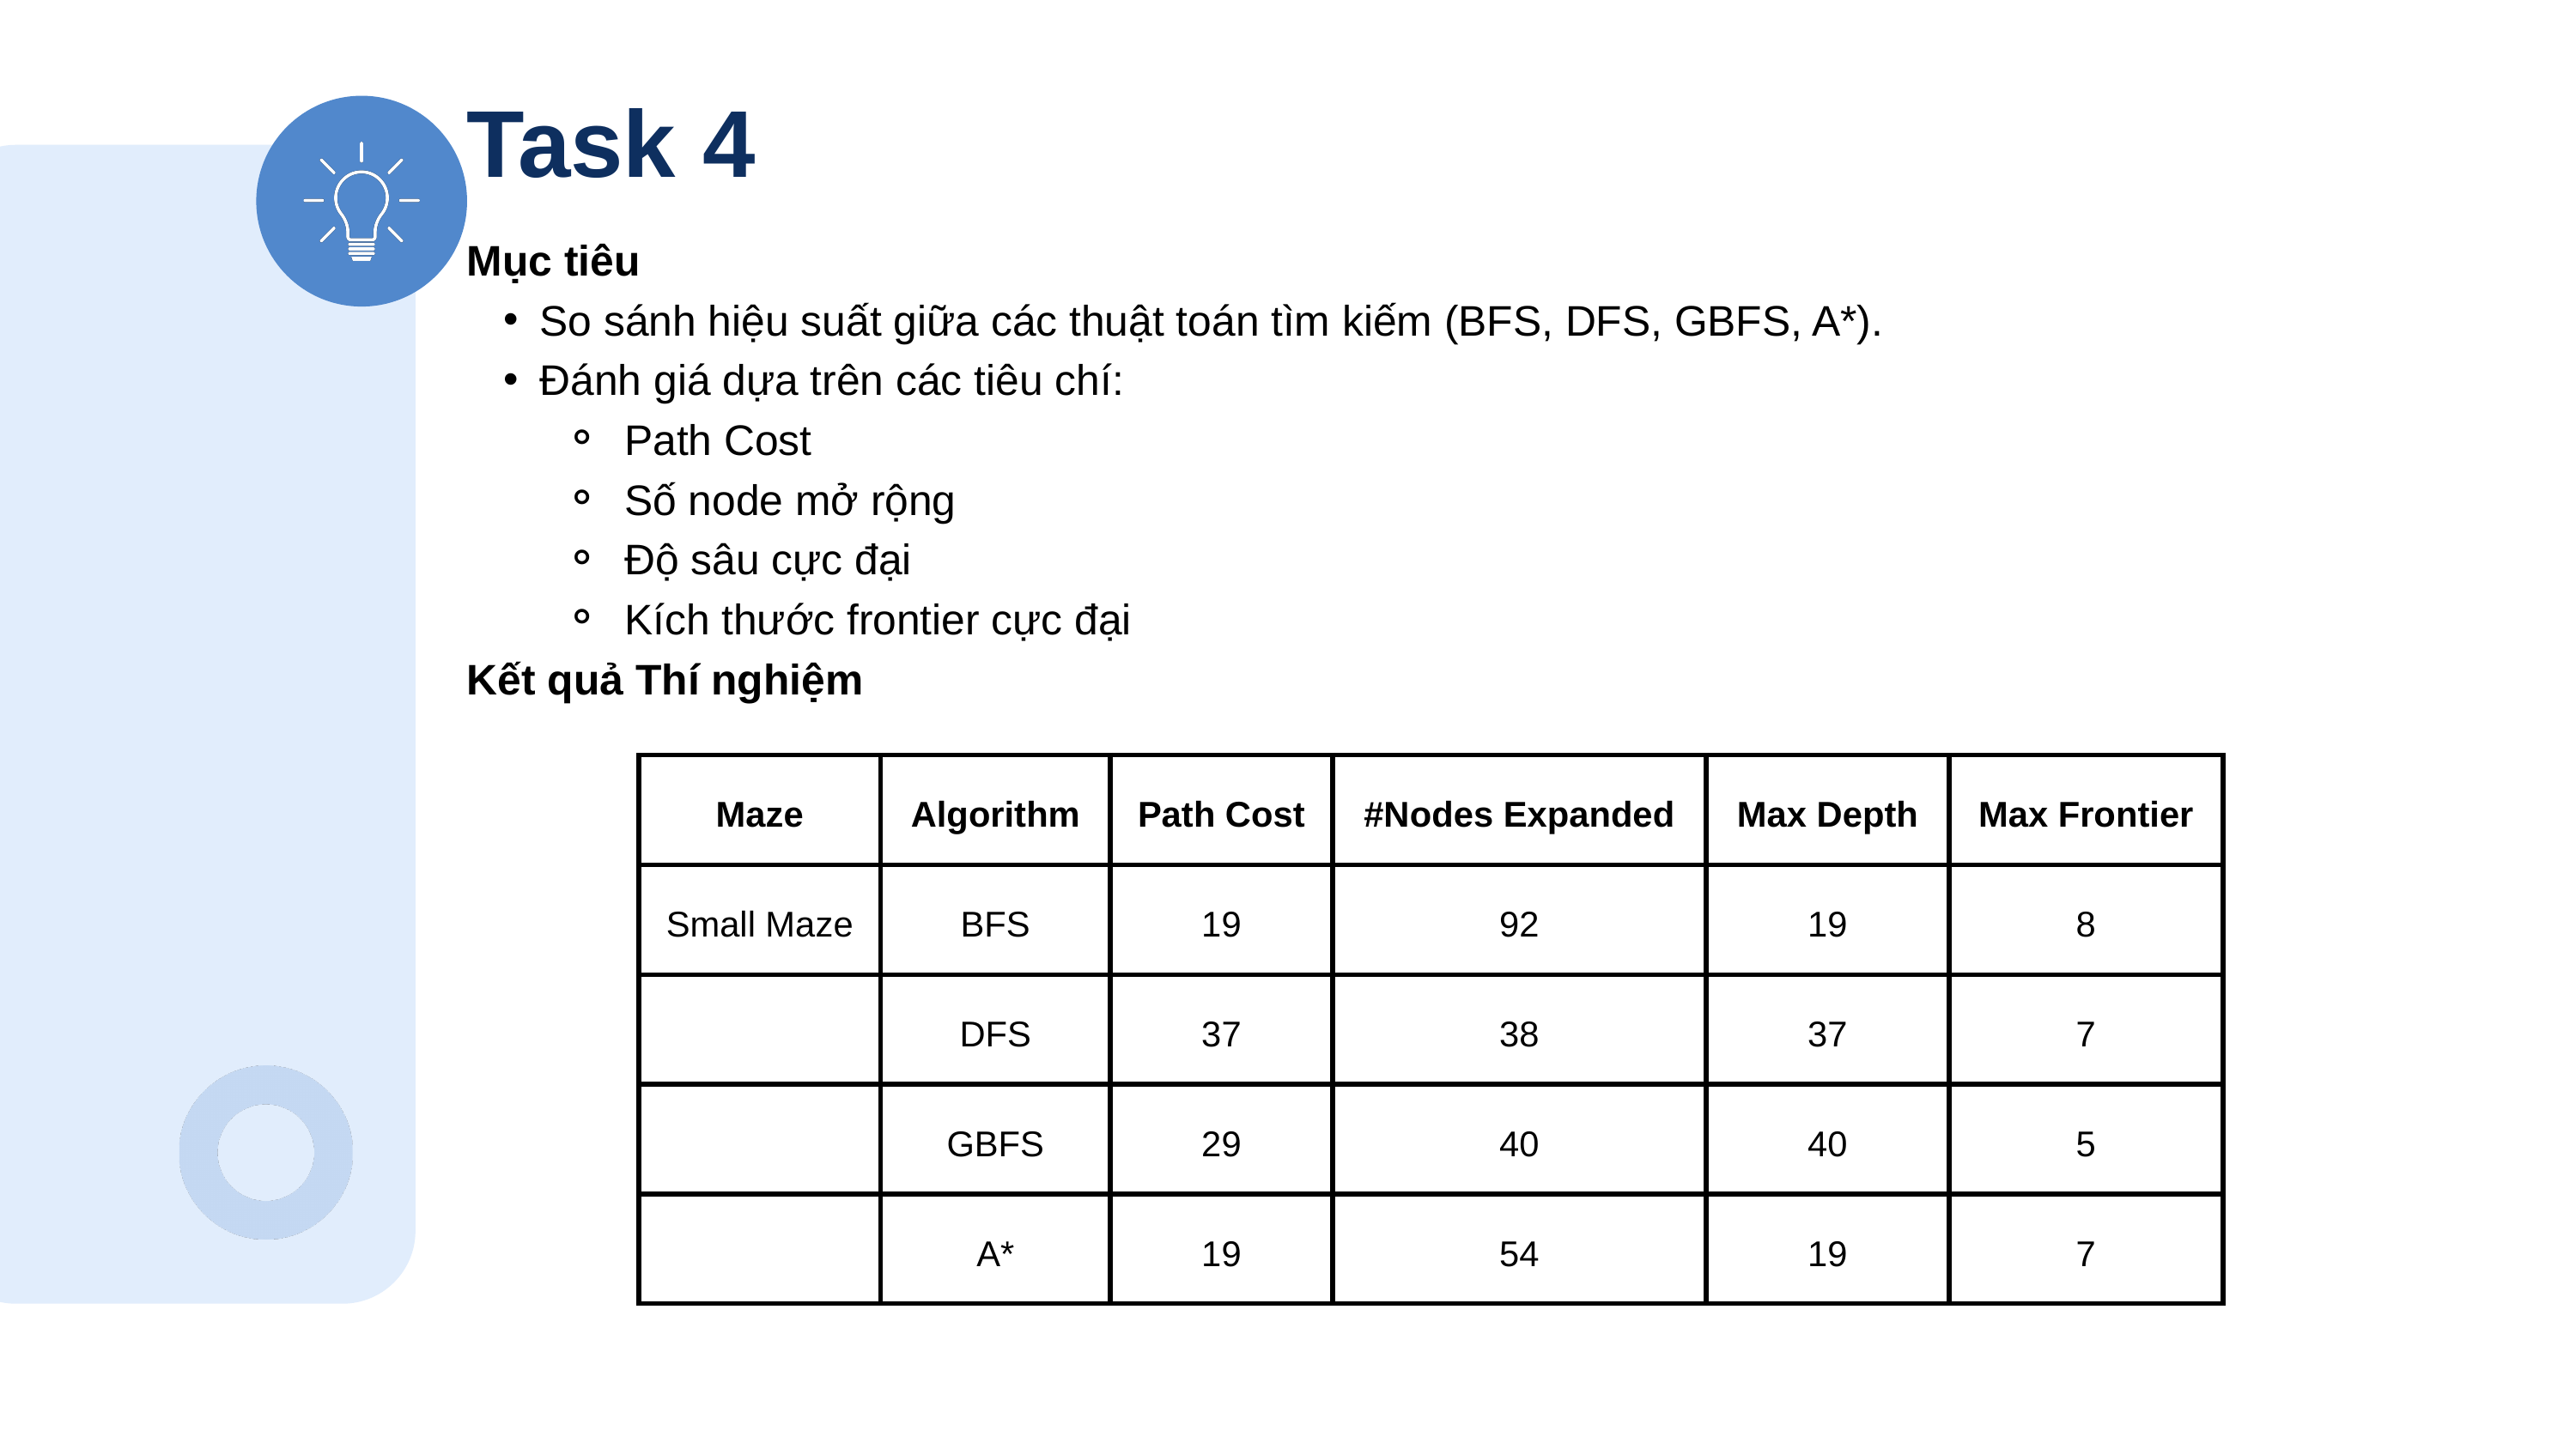

Task 4

Mục tiêu
So sánh hiệu suất giữa các thuật toán tìm kiếm (BFS, DFS, GBFS, A*).
Đánh giá dựa trên các tiêu chí:
 Path Cost
 Số node mở rộng
 Độ sâu cực đại
 Kích thước frontier cực đại
Kết quả Thí nghiệm
Arctic Area Protection
| Maze | Algorithm | Path Cost | #Nodes Expanded | Max Depth | Max Frontier |
| --- | --- | --- | --- | --- | --- |
| Small Maze | BFS | 19 | 92 | 19 | 8 |
|  | DFS | 37 | 38 | 37 | 7 |
|  | GBFS | 29 | 40 | 40 | 5 |
|  | A\* | 19 | 54 | 19 | 7 |